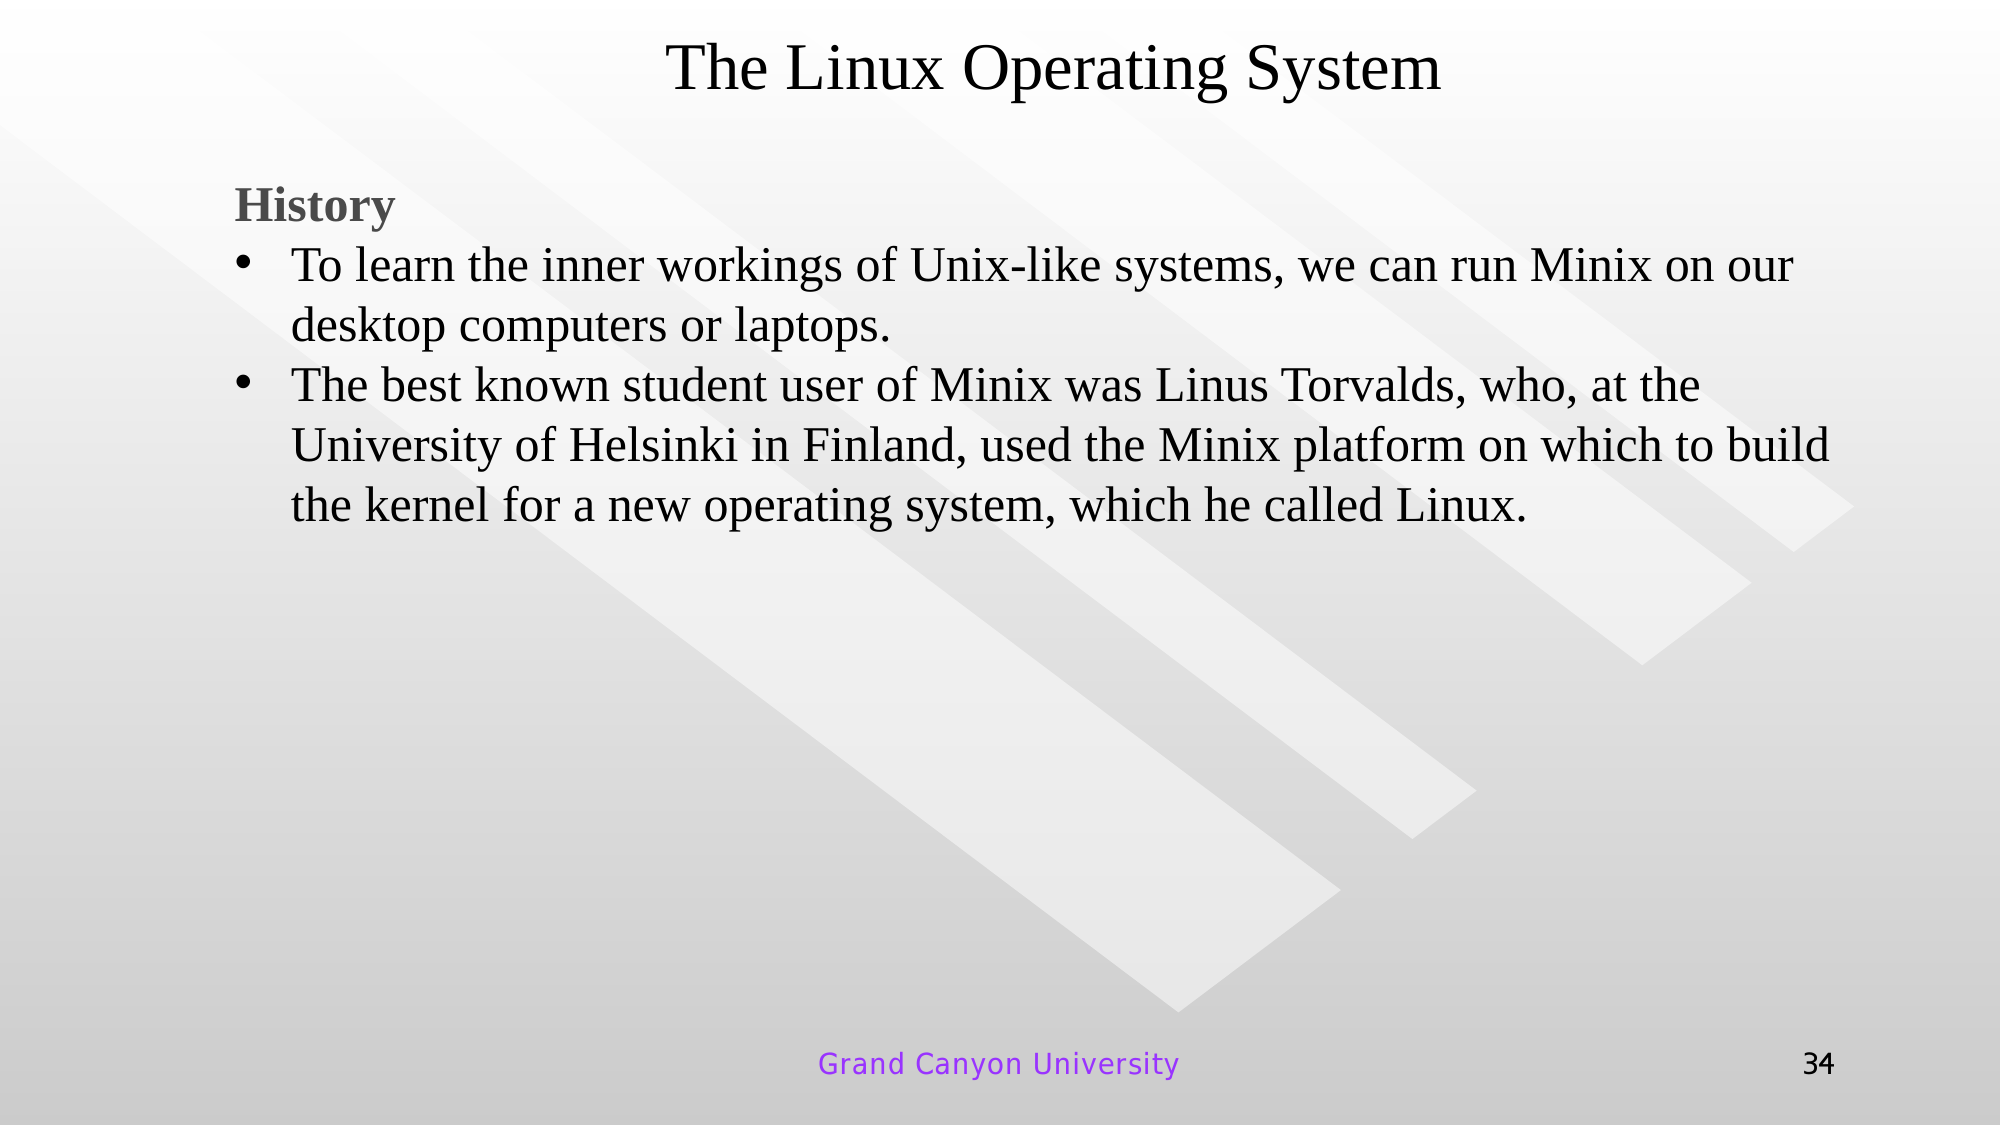

# The Linux Operating System
History
To learn the inner workings of Unix-like systems, we can run Minix on our desktop computers or laptops.
The best known student user of Minix was Linus Torvalds, who, at the University of Helsinki in Finland, used the Minix platform on which to build the kernel for a new operating system, which he called Linux.
Grand Canyon University
34